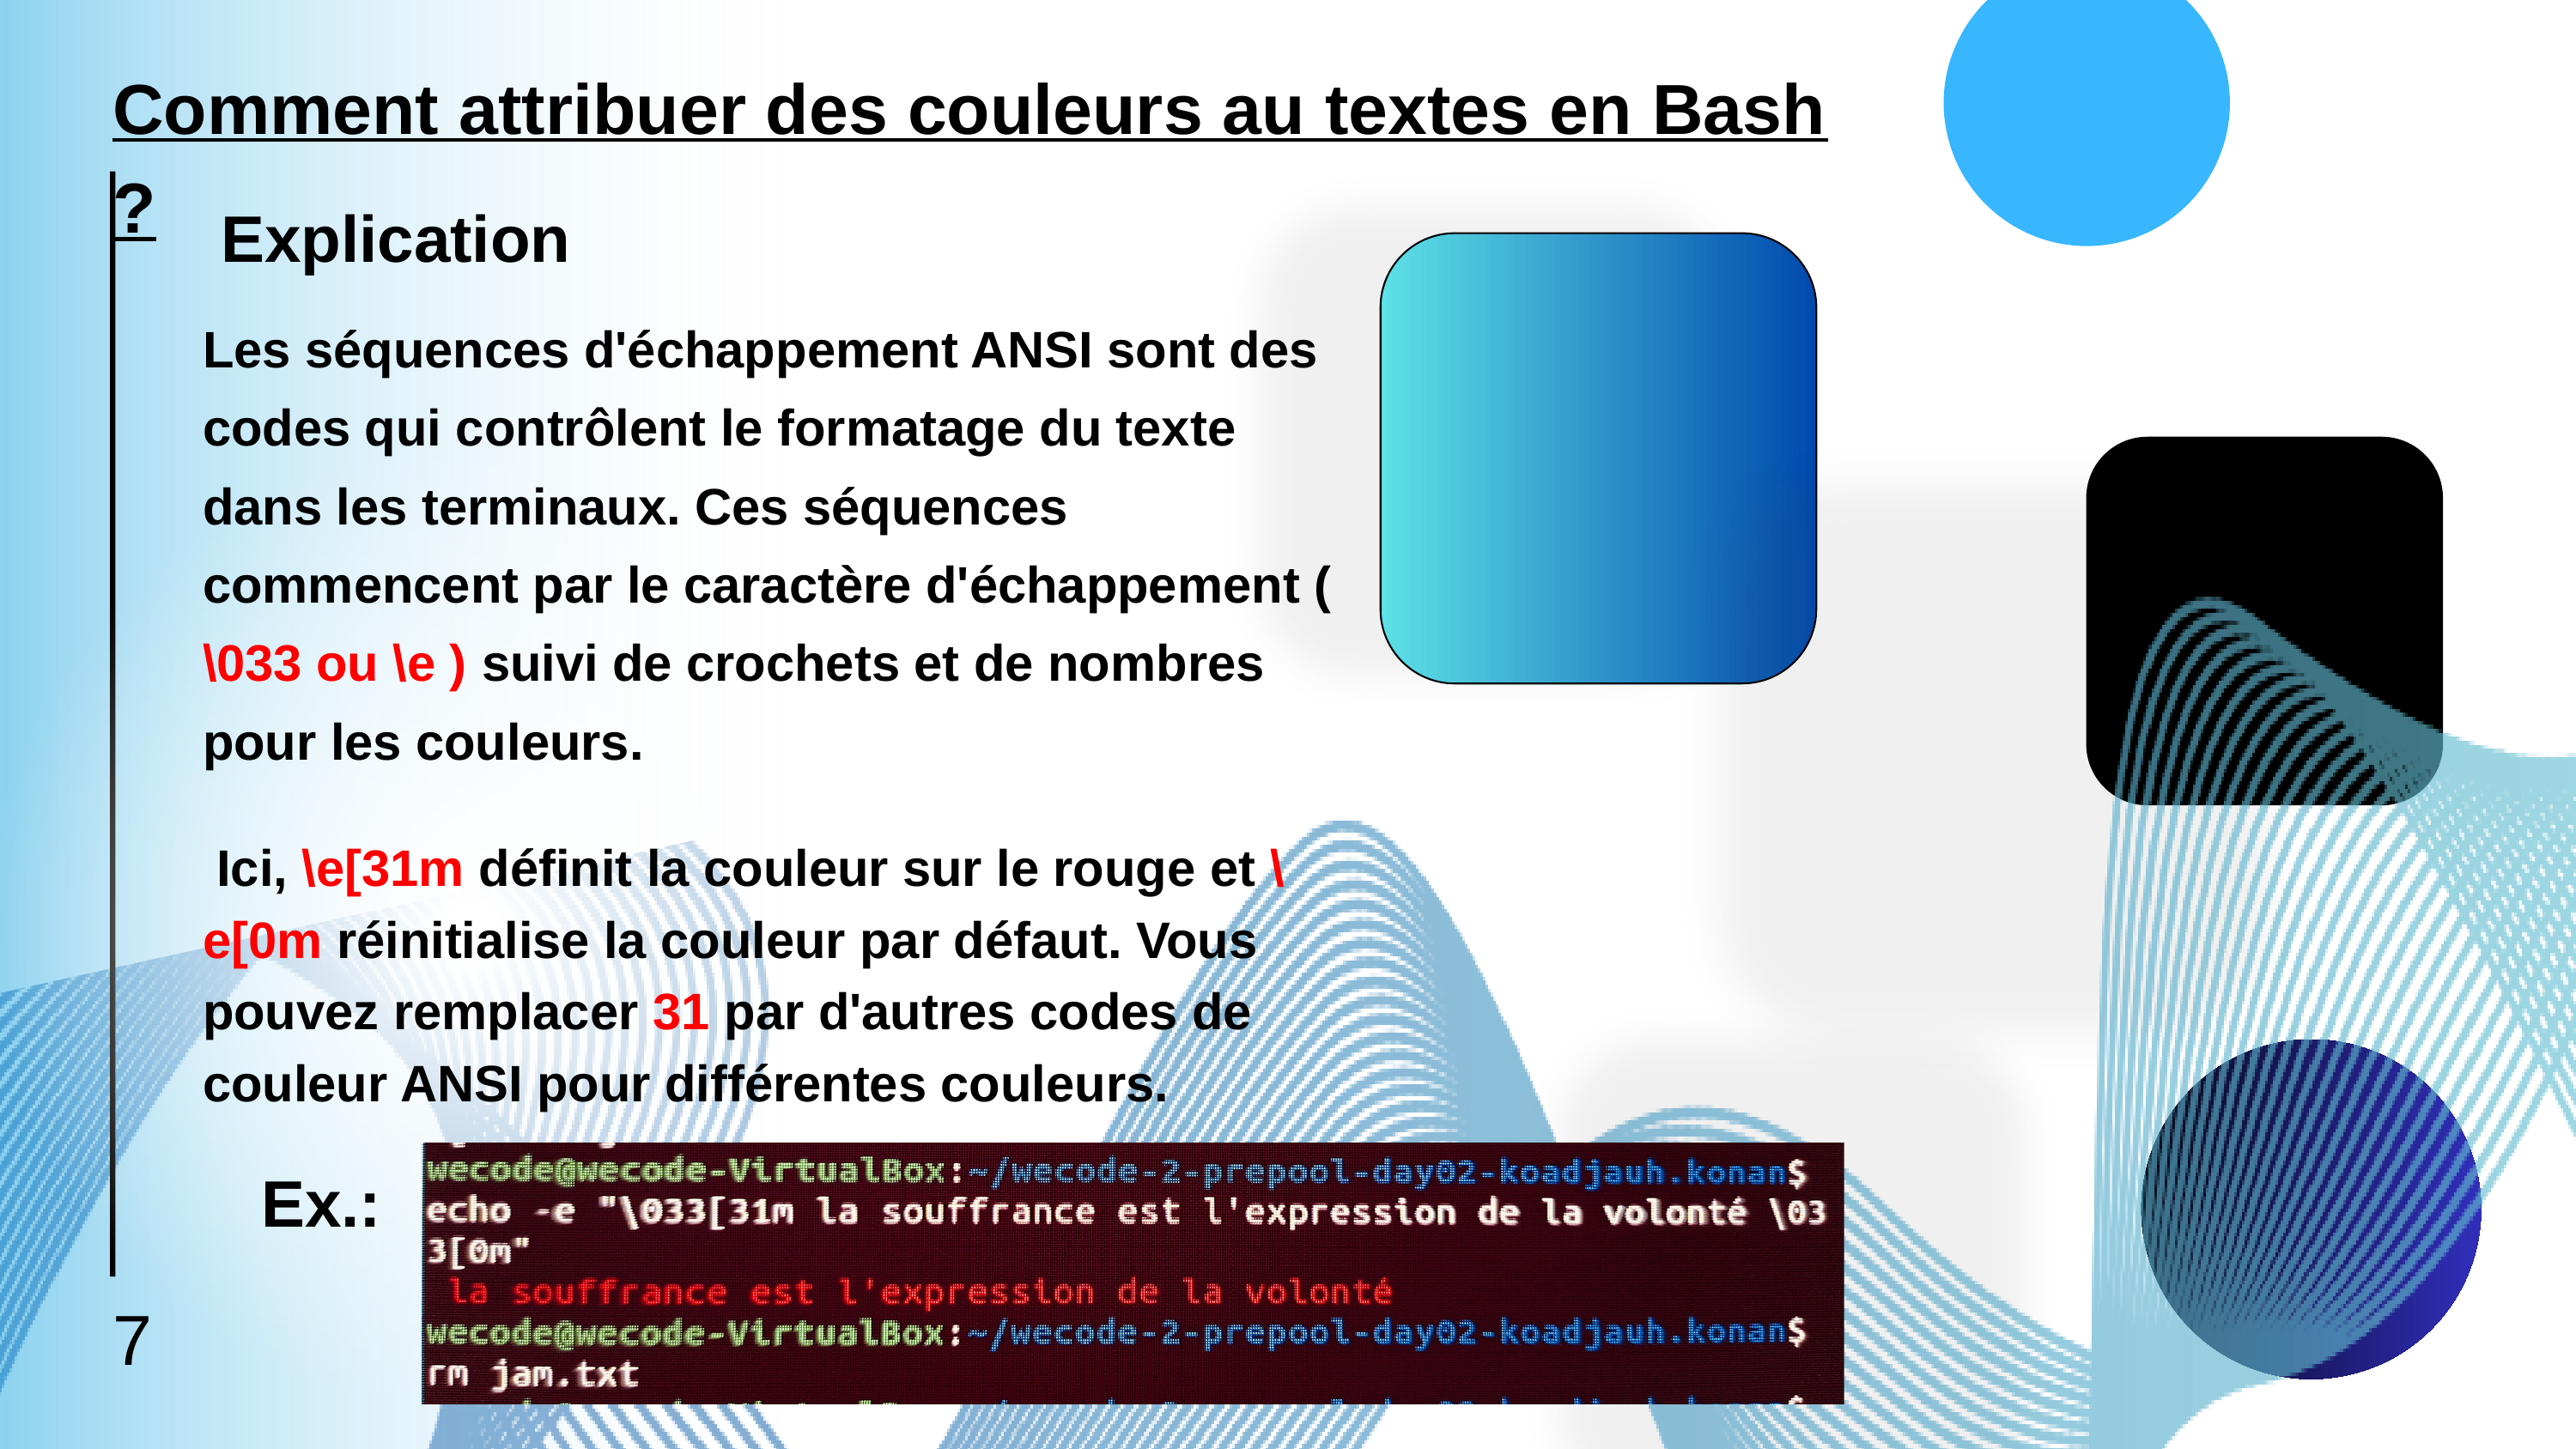

Comment attribuer des couleurs au textes en Bash ?

Explication

Les séquences d'échappement ANSI sont des codes qui contrôlent le formatage du texte dans les terminaux. Ces séquences commencent par le caractère d'échappement ( \033 ou \e ) suivi de crochets et de nombres pour les couleurs.

 Ici, \e[31m définit la couleur sur le rouge et \e[0m réinitialise la couleur par défaut. Vous pouvez remplacer 31 par d'autres codes de couleur ANSI pour différentes couleurs.

Ex.:
7